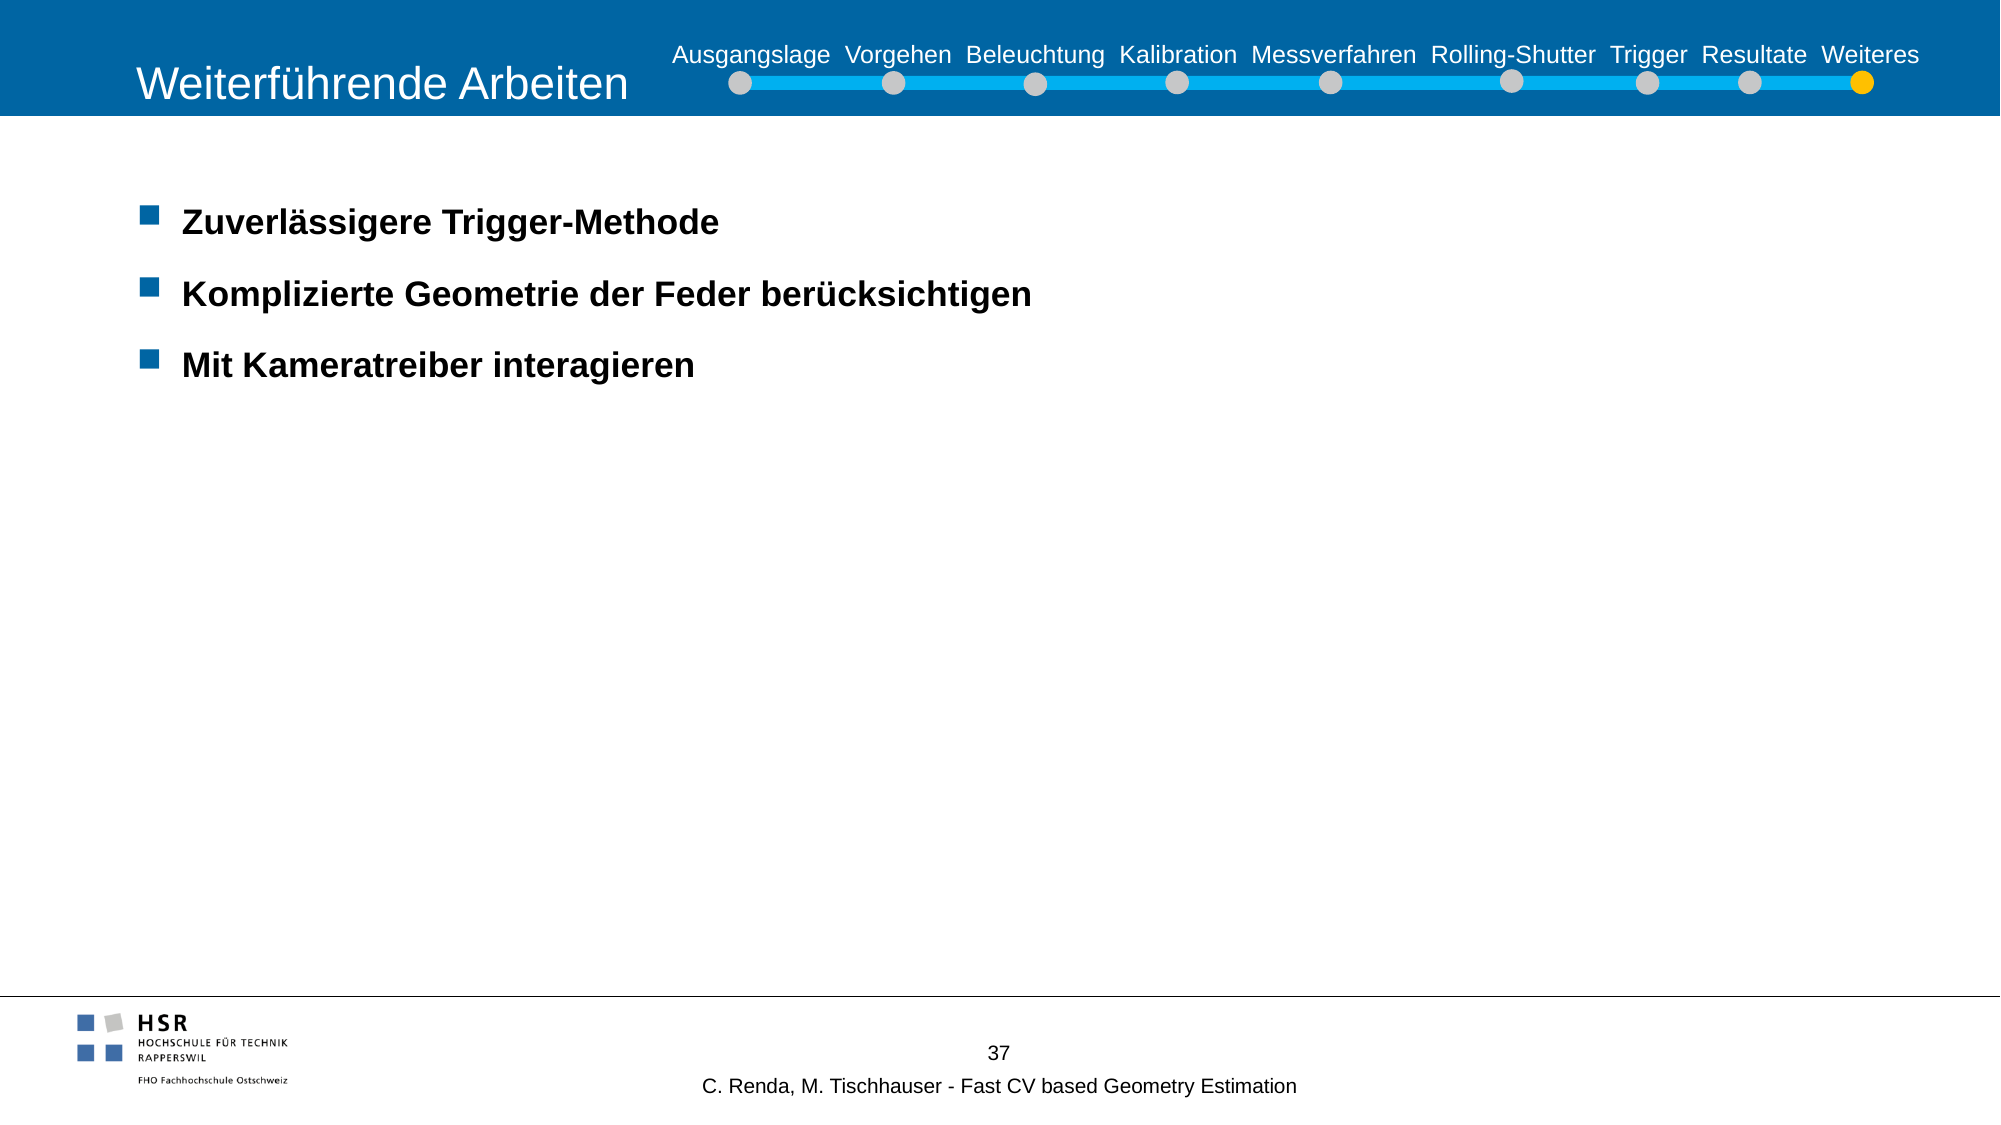

# Weiterführende Arbeiten
Ausgangslage  Vorgehen  Beleuchtung  Kalibration  Messverfahren  Rolling-Shutter  Trigger  Resultate  Weiteres

Zuverlässigere Trigger-Methode
Komplizierte Geometrie der Feder berücksichtigen
Mit Kameratreiber interagieren

37
C. Renda, M. Tischhauser - Fast CV based Geometry Estimation